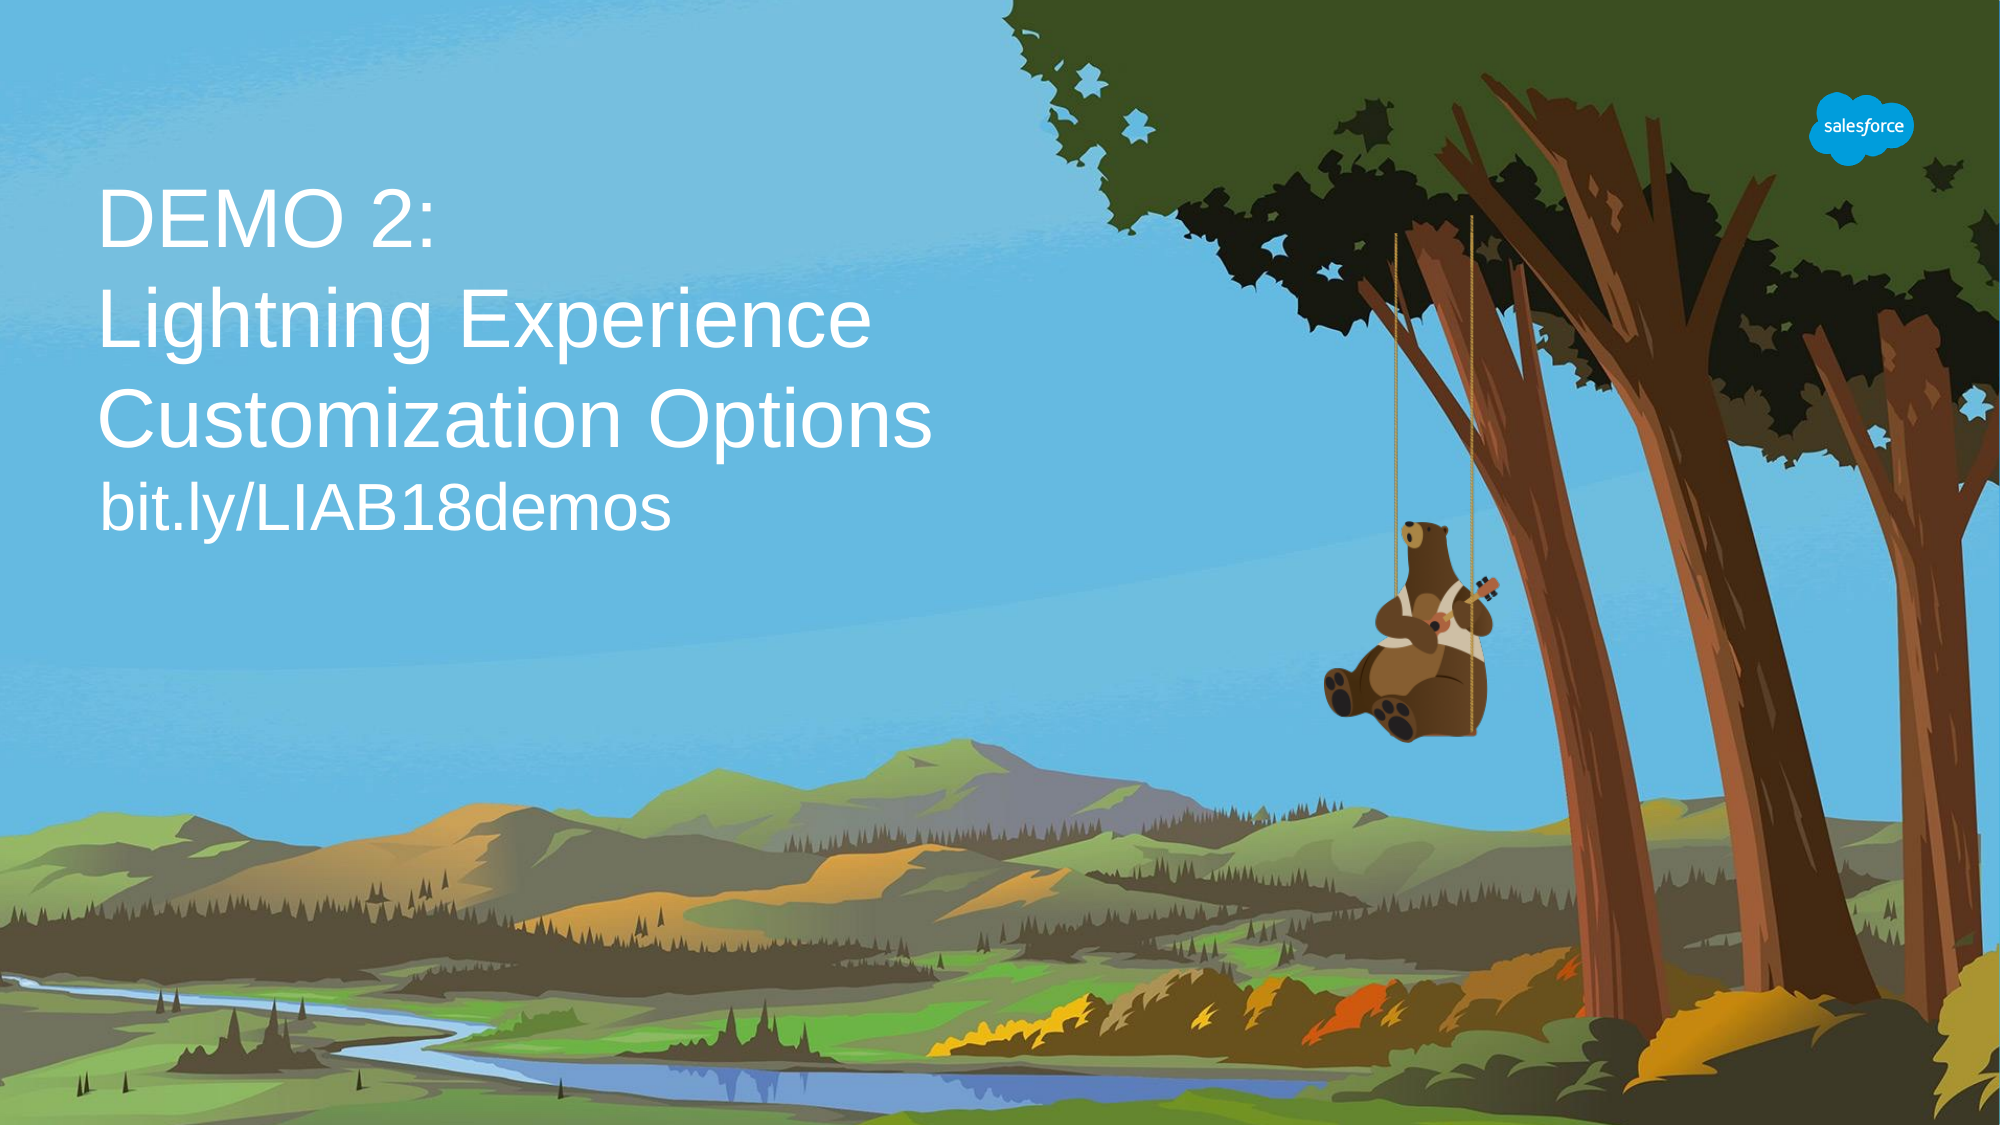

# DEMO 2:
Lightning Experience Customization Options
bit.ly/LIAB18demos